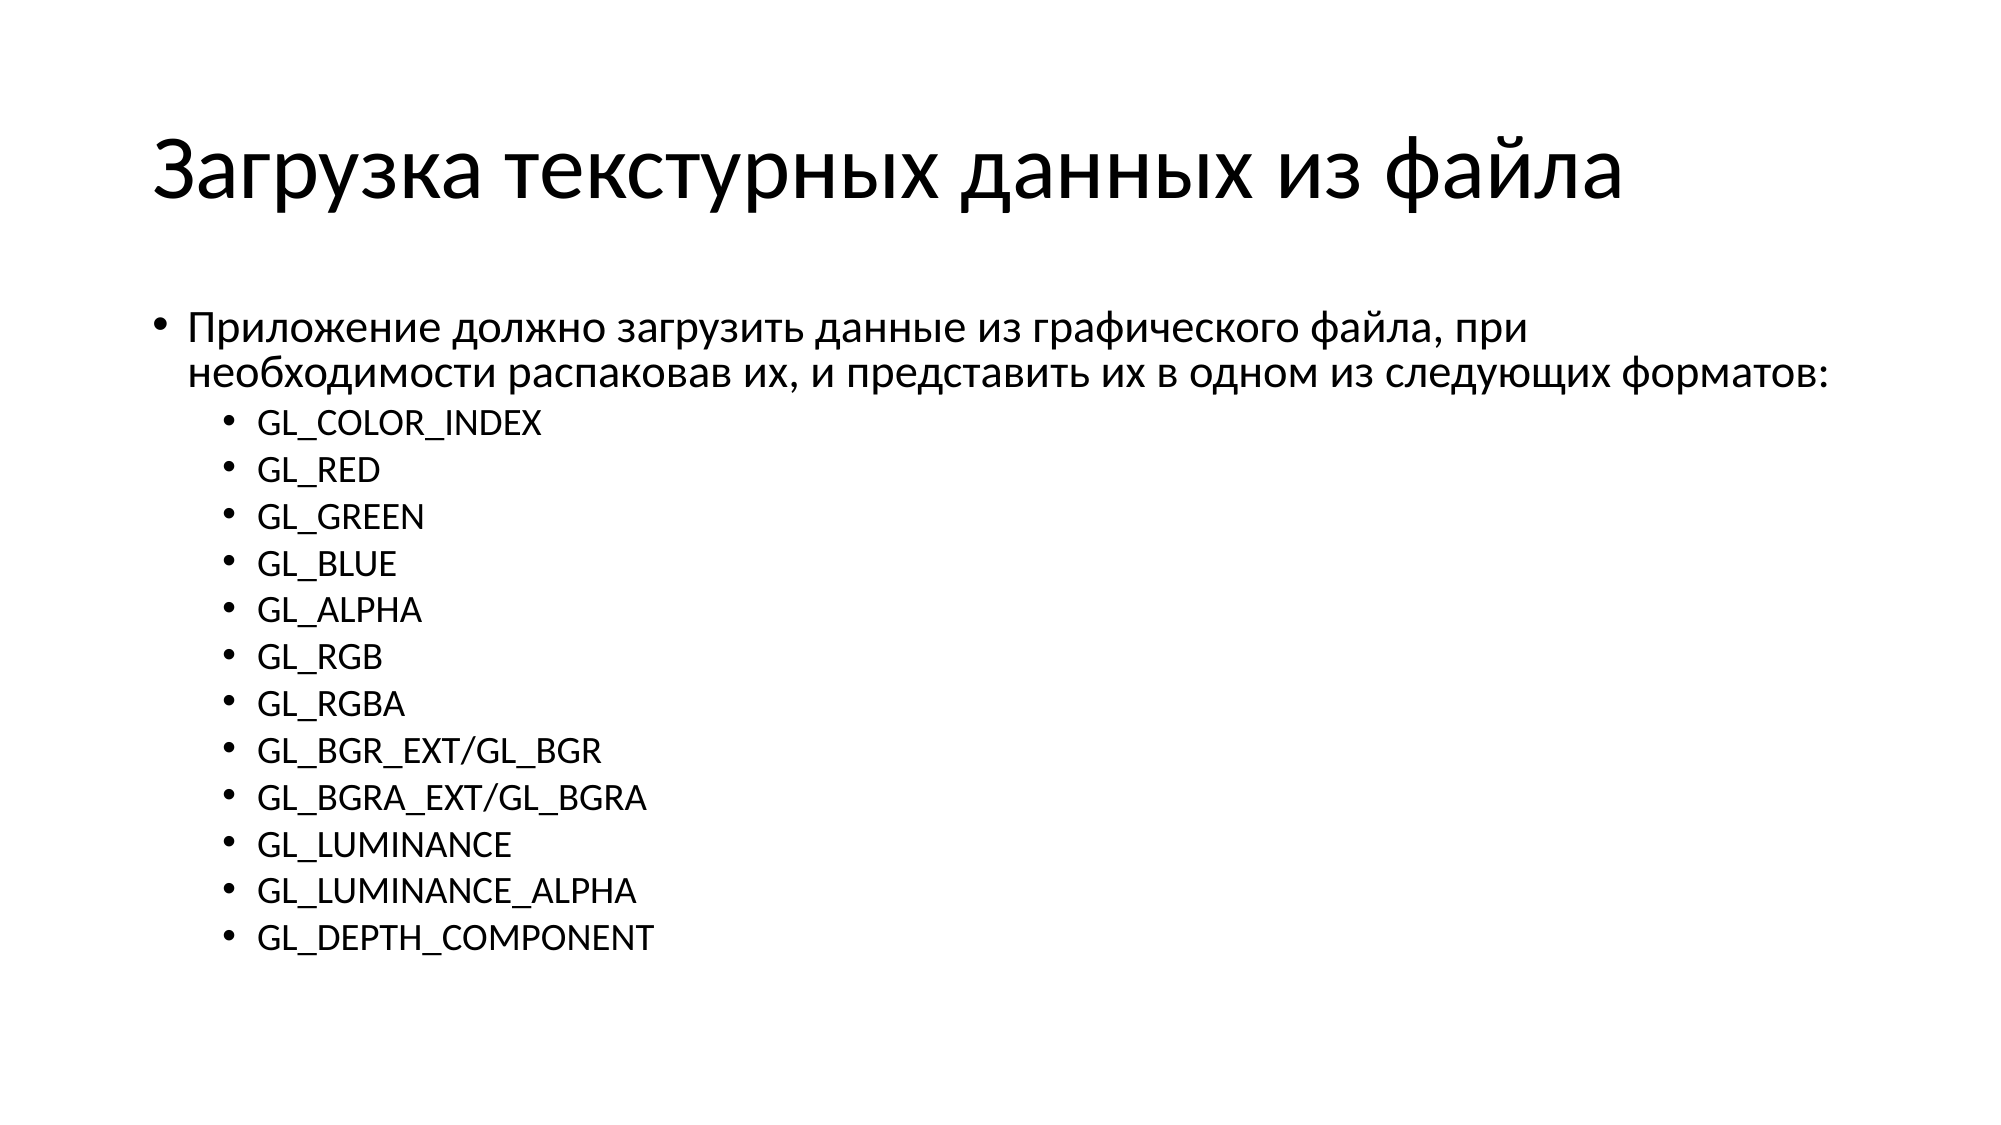

# Загрузка текстурных данных из файла
Приложение должно загрузить данные из графического файла, при необходимости распаковав их, и представить их в одном из следующих форматов:
GL_COLOR_INDEX
GL_RED
GL_GREEN
GL_BLUE
GL_ALPHA
GL_RGB
GL_RGBA
GL_BGR_EXT/GL_BGR
GL_BGRA_EXT/GL_BGRA
GL_LUMINANCE
GL_LUMINANCE_ALPHA
GL_DEPTH_COMPONENT